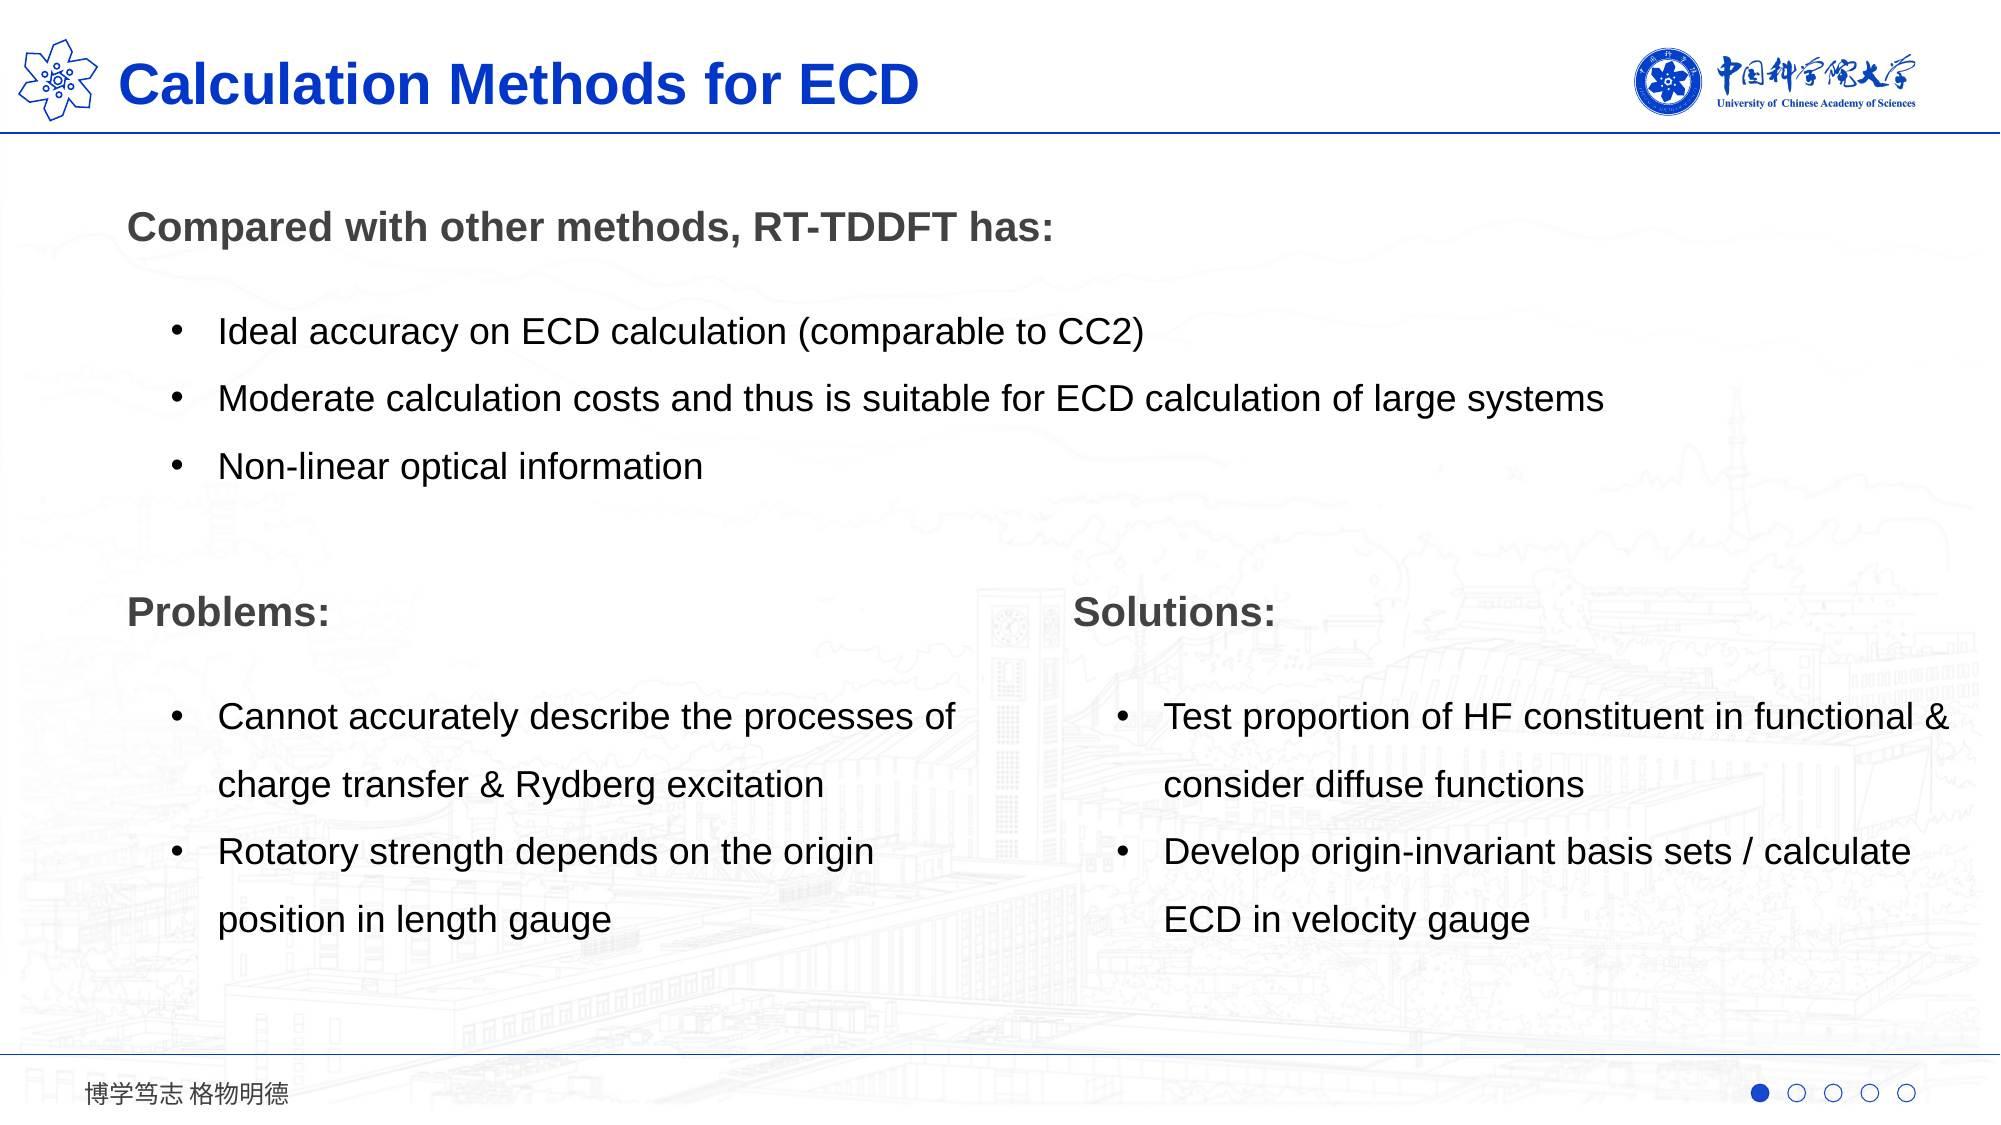

Calculation Methods for ECD
Compared with other methods, RT-TDDFT has:
Ideal accuracy on ECD calculation (comparable to CC2)
Moderate calculation costs and thus is suitable for ECD calculation of large systems
Non-linear optical information
Problems:
Solutions:
Cannot accurately describe the processes of charge transfer & Rydberg excitation
Rotatory strength depends on the origin position in length gauge
Test proportion of HF constituent in functional & consider diffuse functions
Develop origin-invariant basis sets / calculate ECD in velocity gauge